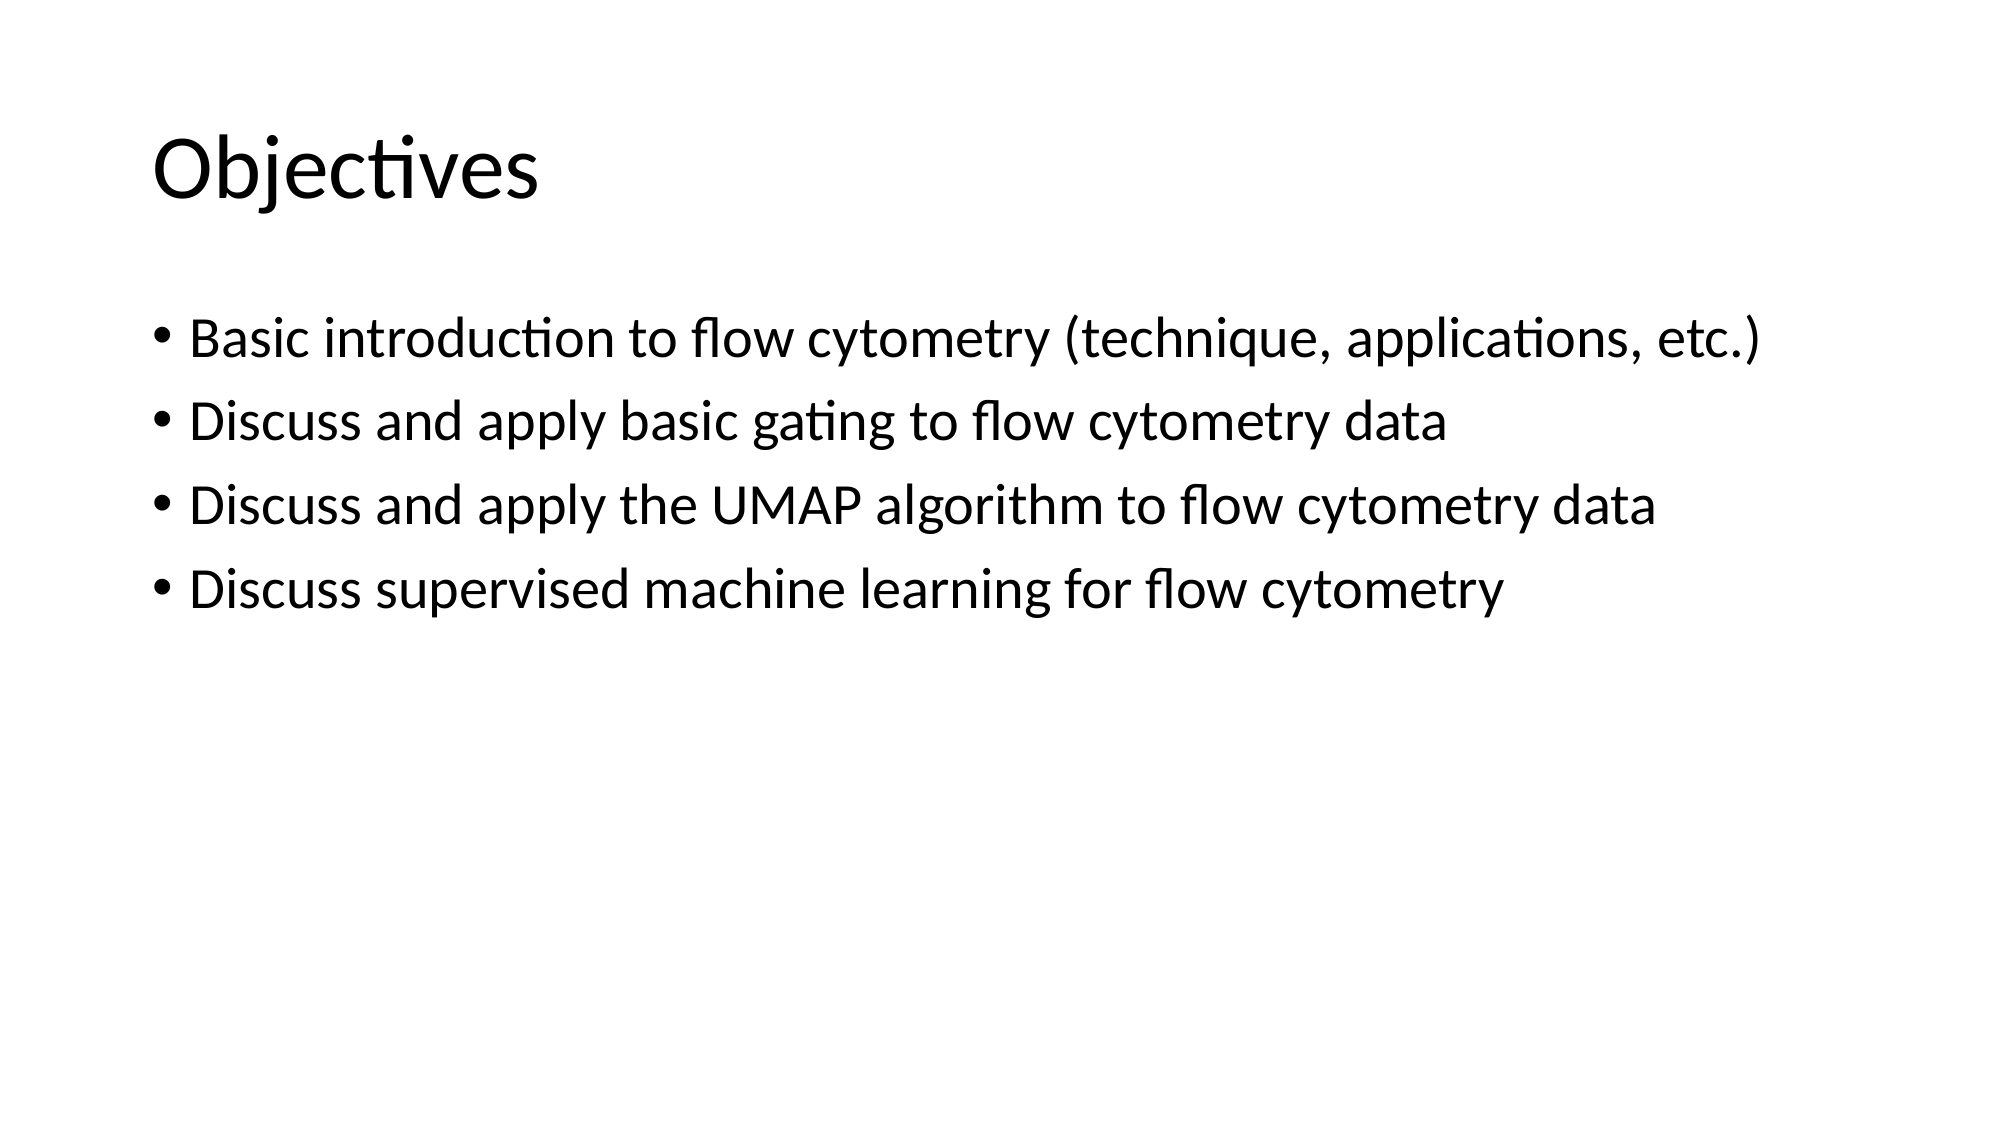

# Objectives
Basic introduction to flow cytometry (technique, applications, etc.)
Discuss and apply basic gating to flow cytometry data
Discuss and apply the UMAP algorithm to flow cytometry data
Discuss supervised machine learning for flow cytometry